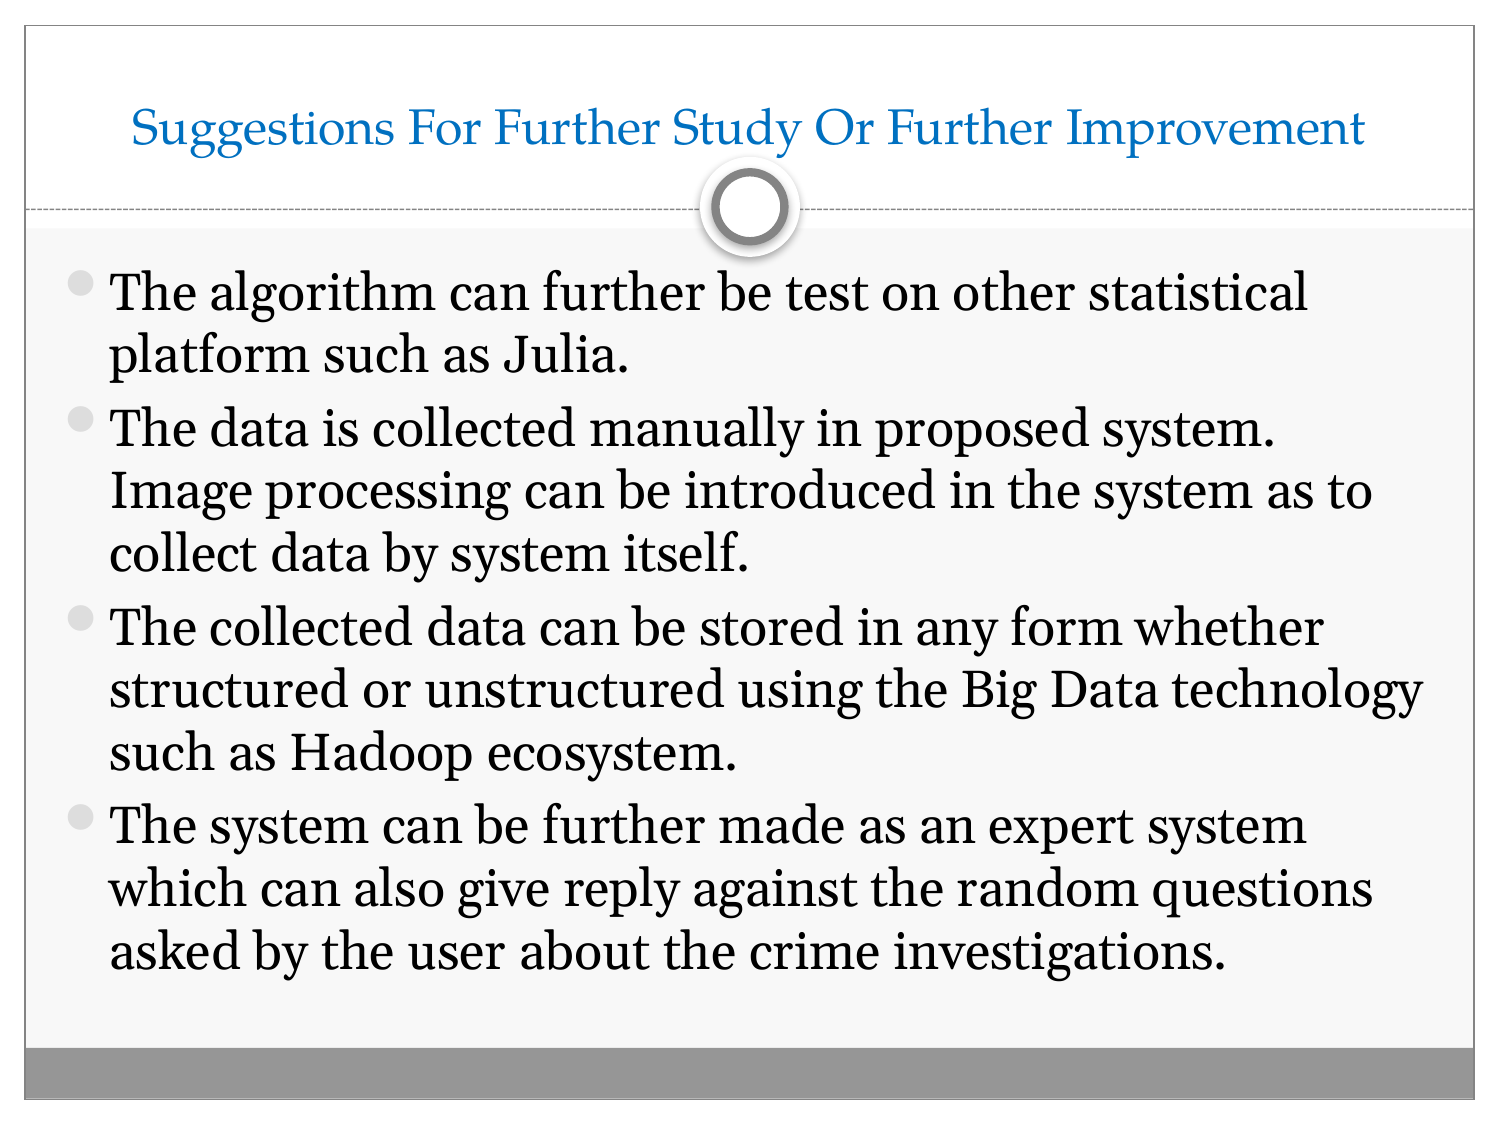

# Suggestions For Further Study Or Further Improvement
The algorithm can further be test on other statistical platform such as Julia.
The data is collected manually in proposed system. Image processing can be introduced in the system as to collect data by system itself.
The collected data can be stored in any form whether structured or unstructured using the Big Data technology such as Hadoop ecosystem.
The system can be further made as an expert system which can also give reply against the random questions asked by the user about the crime investigations.